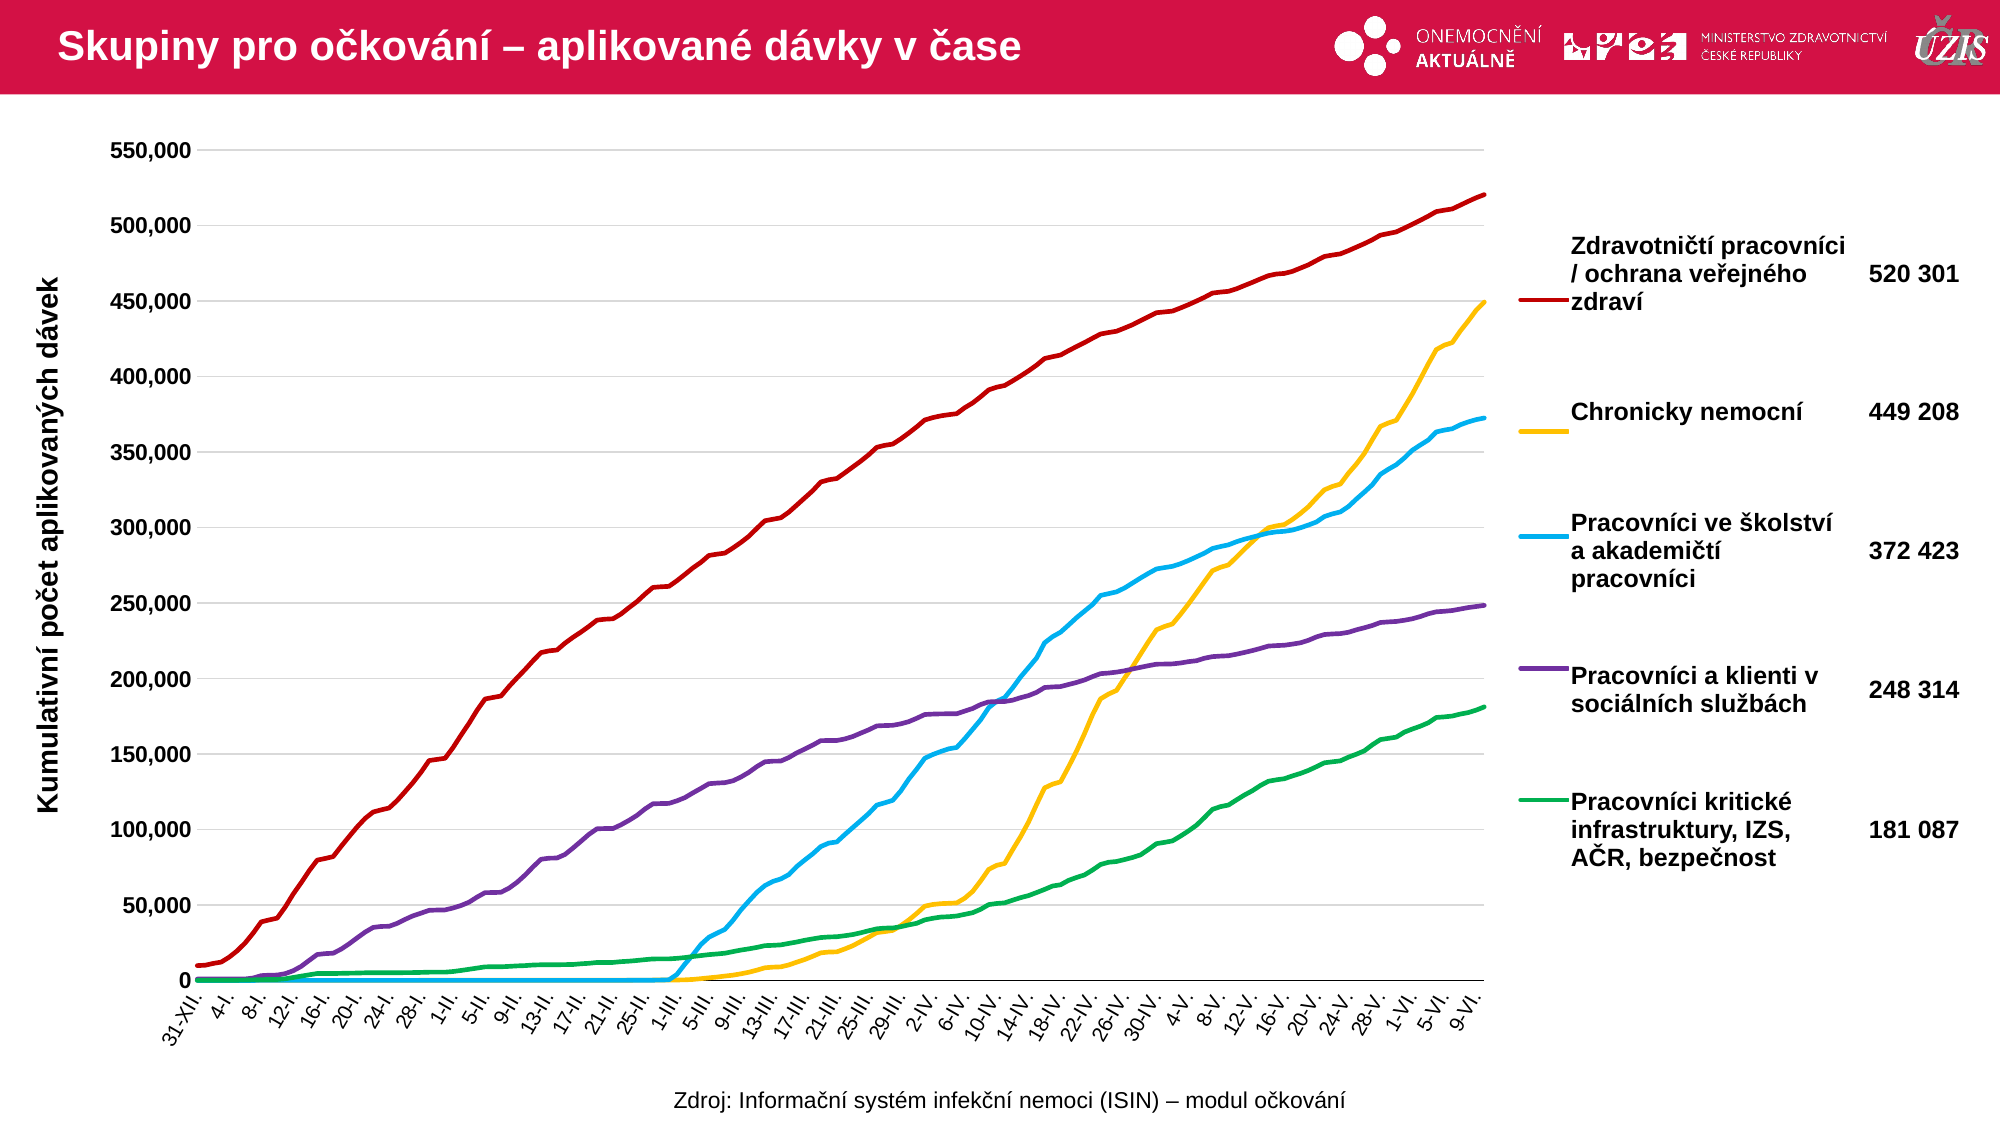

# Skupiny pro očkování – aplikované dávky v čase

### Chart

| Category | Zdravotničtí pracovníci / ochrana veřejného zdraví | Chronicky nemocní | Pracovníci ve školství a akademičtí pracovníci | Pracovníci a klienti v sociálních službách | Pracovníci kritické infrastruktury, IZS, AČR, bezpečnost |
|---|---|---|---|---|---|
| 31-XII. | 9808.0 | 1.0 | 0.0 | 881.0 | 61.0 |
| 1-I. | 10053.0 | 1.0 | 0.0 | 886.0 | 65.0 |
| 2-I. | 11253.0 | 3.0 | 0.0 | 886.0 | 65.0 |
| 3-I. | 12123.0 | 3.0 | 0.0 | 888.0 | 65.0 |
| 4-I. | 15428.0 | 3.0 | 0.0 | 891.0 | 79.0 |
| 5-I. | 19603.0 | 3.0 | 0.0 | 903.0 | 120.0 |
| 6-I. | 24899.0 | 4.0 | 0.0 | 957.0 | 203.0 |
| 7-I. | 31375.0 | 5.0 | 0.0 | 1572.0 | 356.0 |
| 8-I. | 38719.0 | 5.0 | 1.0 | 3163.0 | 543.0 |
| 9-I. | 40042.0 | 5.0 | 1.0 | 3466.0 | 580.0 |
| 10-I. | 41213.0 | 5.0 | 1.0 | 3544.0 | 587.0 |
| 11-I. | 48579.0 | 6.0 | 1.0 | 4460.0 | 1066.0 |
| 12-I. | 57176.0 | 7.0 | 1.0 | 6402.0 | 1944.0 |
| 13-I. | 64685.0 | 11.0 | 3.0 | 9270.0 | 2854.0 |
| 14-I. | 72682.0 | 14.0 | 5.0 | 13289.0 | 3703.0 |
| 15-I. | 79640.0 | 19.0 | 5.0 | 17133.0 | 4564.0 |
| 16-I. | 80744.0 | 19.0 | 5.0 | 17748.0 | 4565.0 |
| 17-I. | 81962.0 | 19.0 | 5.0 | 17990.0 | 4566.0 |
| 18-I. | 88764.0 | 24.0 | 5.0 | 20716.0 | 4687.0 |
| 19-I. | 95271.0 | 28.0 | 5.0 | 24240.0 | 4802.0 |
| 20-I. | 101646.0 | 30.0 | 5.0 | 28171.0 | 4885.0 |
| 21-I. | 107258.0 | 36.0 | 6.0 | 31963.0 | 5006.0 |
| 22-I. | 111517.0 | 38.0 | 6.0 | 35095.0 | 5043.0 |
| 23-I. | 112903.0 | 38.0 | 6.0 | 35708.0 | 5046.0 |
| 24-I. | 114168.0 | 39.0 | 6.0 | 35834.0 | 5050.0 |
| 25-I. | 119090.0 | 39.0 | 6.0 | 37751.0 | 5077.0 |
| 26-I. | 125016.0 | 39.0 | 6.0 | 40403.0 | 5125.0 |
| 27-I. | 131084.0 | 39.0 | 6.0 | 42778.0 | 5174.0 |
| 28-I. | 137916.0 | 40.0 | 6.0 | 44569.0 | 5290.0 |
| 29-I. | 145572.0 | 41.0 | 7.0 | 46412.0 | 5444.0 |
| 30-I. | 146333.0 | 41.0 | 7.0 | 46591.0 | 5445.0 |
| 31-I. | 147088.0 | 41.0 | 7.0 | 46654.0 | 5466.0 |
| 1-II. | 154204.0 | 42.0 | 7.0 | 47944.0 | 5900.0 |
| 2-II. | 162438.0 | 43.0 | 10.0 | 49612.0 | 6581.0 |
| 3-II. | 170284.0 | 44.0 | 11.0 | 51804.0 | 7358.0 |
| 4-II. | 178872.0 | 45.0 | 11.0 | 55165.0 | 8172.0 |
| 5-II. | 186345.0 | 47.0 | 11.0 | 58140.0 | 8990.0 |
| 6-II. | 187364.0 | 47.0 | 11.0 | 58182.0 | 9004.0 |
| 7-II. | 188309.0 | 47.0 | 11.0 | 58360.0 | 9008.0 |
| 8-II. | 194644.0 | 51.0 | 11.0 | 61111.0 | 9272.0 |
| 9-II. | 200278.0 | 54.0 | 13.0 | 64930.0 | 9601.0 |
| 10-II. | 205806.0 | 56.0 | 14.0 | 69736.0 | 9808.0 |
| 11-II. | 211626.0 | 67.0 | 15.0 | 75180.0 | 10167.0 |
| 12-II. | 217050.0 | 72.0 | 17.0 | 80209.0 | 10353.0 |
| 13-II. | 218209.0 | 77.0 | 19.0 | 80921.0 | 10365.0 |
| 14-II. | 218740.0 | 79.0 | 19.0 | 81053.0 | 10367.0 |
| 15-II. | 223307.0 | 81.0 | 19.0 | 83371.0 | 10468.0 |
| 16-II. | 227145.0 | 86.0 | 20.0 | 87635.0 | 10530.0 |
| 17-II. | 230624.0 | 94.0 | 21.0 | 92156.0 | 11024.0 |
| 18-II. | 234414.0 | 103.0 | 24.0 | 96730.0 | 11313.0 |
| 19-II. | 238544.0 | 118.0 | 30.0 | 100385.0 | 11881.0 |
| 20-II. | 239167.0 | 121.0 | 33.0 | 100547.0 | 11889.0 |
| 21-II. | 239441.0 | 121.0 | 33.0 | 100551.0 | 11907.0 |
| 22-II. | 242556.0 | 144.0 | 35.0 | 103008.0 | 12403.0 |
| 23-II. | 246778.0 | 151.0 | 41.0 | 105946.0 | 12720.0 |
| 24-II. | 250845.0 | 166.0 | 50.0 | 109262.0 | 13213.0 |
| 25-II. | 255739.0 | 188.0 | 98.0 | 113489.0 | 13759.0 |
| 26-II. | 260229.0 | 231.0 | 156.0 | 116922.0 | 14212.0 |
| 27-II. | 260651.0 | 237.0 | 196.0 | 117087.0 | 14236.0 |
| 28-II. | 260962.0 | 238.0 | 393.0 | 117192.0 | 14255.0 |
| 1-III. | 264657.0 | 283.0 | 3915.0 | 118899.0 | 14594.0 |
| 2-III. | 268838.0 | 354.0 | 10807.0 | 121022.0 | 15108.0 |
| 3-III. | 273138.0 | 653.0 | 16945.0 | 124161.0 | 15821.0 |
| 4-III. | 276846.0 | 1153.0 | 23775.0 | 127138.0 | 16424.0 |
| 5-III. | 281375.0 | 1699.0 | 28583.0 | 130218.0 | 17069.0 |
| 6-III. | 282241.0 | 2221.0 | 31203.0 | 130639.0 | 17479.0 |
| 7-III. | 282973.0 | 2876.0 | 33794.0 | 130939.0 | 17998.0 |
| 8-III. | 286327.0 | 3462.0 | 39673.0 | 132129.0 | 19050.0 |
| 9-III. | 290000.0 | 4353.0 | 46615.0 | 134646.0 | 20076.0 |
| 10-III. | 294117.0 | 5402.0 | 52591.0 | 137785.0 | 20917.0 |
| 11-III. | 299334.0 | 6794.0 | 58284.0 | 141557.0 | 21856.0 |
| 12-III. | 304369.0 | 8334.0 | 62760.0 | 144718.0 | 22994.0 |
| 13-III. | 305356.0 | 8793.0 | 65513.0 | 145145.0 | 23199.0 |
| 14-III. | 306350.0 | 8960.0 | 67211.0 | 145254.0 | 23515.0 |
| 15-III. | 310102.0 | 10264.0 | 70051.0 | 147580.0 | 24488.0 |
| 16-III. | 314786.0 | 12095.0 | 75461.0 | 150685.0 | 25416.0 |
| 17-III. | 319550.0 | 13863.0 | 79745.0 | 153172.0 | 26567.0 |
| 18-III. | 324315.0 | 15968.0 | 83867.0 | 155832.0 | 27500.0 |
| 19-III. | 330042.0 | 18232.0 | 88619.0 | 158765.0 | 28363.0 |
| 20-III. | 331534.0 | 18805.0 | 90926.0 | 158821.0 | 28763.0 |
| 21-III. | 332355.0 | 18920.0 | 91662.0 | 158837.0 | 28930.0 |
| 22-III. | 336089.0 | 20810.0 | 96559.0 | 159884.0 | 29594.0 |
| 23-III. | 340007.0 | 22959.0 | 101222.0 | 161470.0 | 30344.0 |
| 24-III. | 343862.0 | 25782.0 | 105810.0 | 163725.0 | 31535.0 |
| 25-III. | 348098.0 | 28592.0 | 110519.0 | 165908.0 | 32865.0 |
| 26-III. | 353008.0 | 31671.0 | 116055.0 | 168509.0 | 34153.0 |
| 27-III. | 354307.0 | 32318.0 | 117586.0 | 168726.0 | 34610.0 |
| 28-III. | 355153.0 | 33087.0 | 119229.0 | 168893.0 | 34697.0 |
| 29-III. | 358590.0 | 36215.0 | 125425.0 | 169863.0 | 35548.0 |
| 30-III. | 362449.0 | 39965.0 | 133286.0 | 171331.0 | 36768.0 |
| 31-III. | 366543.0 | 44329.0 | 139847.0 | 173568.0 | 37782.0 |
| 1-IV. | 371101.0 | 49134.0 | 147071.0 | 176056.0 | 40076.0 |
| 2-IV. | 372653.0 | 50255.0 | 149532.0 | 176330.0 | 41134.0 |
| 3-IV. | 373834.0 | 50797.0 | 151536.0 | 176480.0 | 41935.0 |
| 4-IV. | 374594.0 | 51036.0 | 153330.0 | 176526.0 | 42184.0 |
| 5-IV. | 375261.0 | 51299.0 | 154249.0 | 176558.0 | 42654.0 |
| 6-IV. | 379215.0 | 54405.0 | 160004.0 | 178306.0 | 43741.0 |
| 7-IV. | 382386.0 | 58933.0 | 166261.0 | 180051.0 | 44834.0 |
| 8-IV. | 386479.0 | 65879.0 | 172568.0 | 182645.0 | 47113.0 |
| 9-IV. | 391037.0 | 73485.0 | 180596.0 | 184409.0 | 50206.0 |
| 10-IV. | 392817.0 | 76179.0 | 184828.0 | 184531.0 | 50940.0 |
| 11-IV. | 393922.0 | 77439.0 | 187285.0 | 184642.0 | 51311.0 |
| 12-IV. | 397031.0 | 86557.0 | 193740.0 | 185539.0 | 53131.0 |
| 13-IV. | 400258.0 | 95249.0 | 200962.0 | 187208.0 | 54804.0 |
| 14-IV. | 403644.0 | 104965.0 | 207183.0 | 188592.0 | 56175.0 |
| 15-IV. | 407436.0 | 116517.0 | 213464.0 | 190702.0 | 58174.0 |
| 16-IV. | 411789.0 | 127450.0 | 223533.0 | 193941.0 | 60249.0 |
| 17-IV. | 412998.0 | 129956.0 | 227602.0 | 194303.0 | 62498.0 |
| 18-IV. | 414119.0 | 131469.0 | 230550.0 | 194538.0 | 63333.0 |
| 19-IV. | 417012.0 | 141353.0 | 235276.0 | 195903.0 | 66225.0 |
| 20-IV. | 419725.0 | 151848.0 | 240186.0 | 197280.0 | 68177.0 |
| 21-IV. | 422340.0 | 163463.0 | 244508.0 | 198931.0 | 69865.0 |
| 22-IV. | 425232.0 | 175997.0 | 248872.0 | 201154.0 | 73082.0 |
| 23-IV. | 428042.0 | 186416.0 | 254926.0 | 203097.0 | 76753.0 |
| 24-IV. | 429002.0 | 189569.0 | 256114.0 | 203484.0 | 78226.0 |
| 25-IV. | 429859.0 | 192022.0 | 257295.0 | 204138.0 | 78749.0 |
| 26-IV. | 431969.0 | 200198.0 | 259846.0 | 205006.0 | 80038.0 |
| 27-IV. | 434144.0 | 207566.0 | 263132.0 | 206191.0 | 81388.0 |
| 28-IV. | 436867.0 | 216017.0 | 266454.0 | 207314.0 | 83127.0 |
| 29-IV. | 439530.0 | 224327.0 | 269589.0 | 208399.0 | 86713.0 |
| 30-IV. | 442142.0 | 232110.0 | 272492.0 | 209371.0 | 90551.0 |
| 1-V. | 442634.0 | 234340.0 | 273391.0 | 209466.0 | 91412.0 |
| 2-V. | 443207.0 | 235982.0 | 274183.0 | 209579.0 | 92389.0 |
| 3-V. | 445270.0 | 242428.0 | 275918.0 | 210131.0 | 95561.0 |
| 4-V. | 447458.0 | 249261.0 | 278077.0 | 211068.0 | 98945.0 |
| 5-V. | 449849.0 | 256587.0 | 280504.0 | 211660.0 | 102722.0 |
| 6-V. | 452344.0 | 264079.0 | 282938.0 | 213324.0 | 107851.0 |
| 7-V. | 455106.0 | 271311.0 | 286003.0 | 214364.0 | 113267.0 |
| 8-V. | 455784.0 | 273588.0 | 287278.0 | 214721.0 | 115051.0 |
| 9-V. | 456298.0 | 275150.0 | 288446.0 | 214971.0 | 116105.0 |
| 10-V. | 457951.0 | 280267.0 | 290454.0 | 215963.0 | 119470.0 |
| 11-V. | 460127.0 | 285631.0 | 292189.0 | 217161.0 | 122756.0 |
| 12-V. | 462255.0 | 290571.0 | 293528.0 | 218411.0 | 125625.0 |
| 13-V. | 464520.0 | 295513.0 | 294910.0 | 219810.0 | 129056.0 |
| 14-V. | 466639.0 | 299766.0 | 296239.0 | 221372.0 | 131869.0 |
| 15-V. | 467739.0 | 300964.0 | 297017.0 | 221674.0 | 132803.0 |
| 16-V. | 468155.0 | 301831.0 | 297382.0 | 221904.0 | 133547.0 |
| 17-V. | 469492.0 | 305196.0 | 298224.0 | 222673.0 | 135405.0 |
| 18-V. | 471661.0 | 309194.0 | 299733.0 | 223521.0 | 137015.0 |
| 19-V. | 473817.0 | 313637.0 | 301524.0 | 225149.0 | 139040.0 |
| 20-V. | 476648.0 | 319393.0 | 303561.0 | 227438.0 | 141491.0 |
| 21-V. | 479367.0 | 324817.0 | 307156.0 | 229011.0 | 144064.0 |
| 22-V. | 480288.0 | 327108.0 | 308928.0 | 229406.0 | 144724.0 |
| 23-V. | 481084.0 | 328684.0 | 310252.0 | 229621.0 | 145375.0 |
| 24-V. | 483183.0 | 335795.0 | 313726.0 | 230496.0 | 147781.0 |
| 25-V. | 485549.0 | 341930.0 | 318733.0 | 232126.0 | 149780.0 |
| 26-V. | 487834.0 | 348965.0 | 323368.0 | 233481.0 | 152018.0 |
| 27-V. | 490448.0 | 358031.0 | 328188.0 | 234971.0 | 155982.0 |
| 28-V. | 493494.0 | 366830.0 | 335069.0 | 236964.0 | 159438.0 |
| 29-V. | 494546.0 | 369140.0 | 338488.0 | 237350.0 | 160262.0 |
| 30-V. | 495636.0 | 370875.0 | 341485.0 | 237667.0 | 161081.0 |
| 31-V. | 498121.0 | 379495.0 | 345964.0 | 238461.0 | 164358.0 |
| 1-VI. | 500666.0 | 388239.0 | 351085.0 | 239441.0 | 166419.0 |
| 2-VI. | 503328.0 | 398190.0 | 354533.0 | 240916.0 | 168325.0 |
| 3-VI. | 506055.0 | 408283.0 | 357839.0 | 242742.0 | 170568.0 |
| 4-VI. | 509093.0 | 417697.0 | 363202.0 | 244035.0 | 174092.0 |
| 5-VI. | 510006.0 | 420629.0 | 364406.0 | 244407.0 | 174487.0 |
| 6-VI. | 510826.0 | 422356.0 | 365290.0 | 244910.0 | 175050.0 |
| 7-VI. | 513354.0 | 429992.0 | 367940.0 | 245884.0 | 176317.0 |
| 8-VI. | 515870.0 | 436695.0 | 369849.0 | 246876.0 | 177361.0 |
| 9-VI. | 518260.0 | 443859.0 | 371368.0 | 247555.0 | 178990.0 |
| 10-VI. | 520301.0 | 449208.0 | 372423.0 | 248314.0 | 181087.0 |
| Zdravotničtí pracovníci / ochrana veřejného zdraví | 520 301 |
| --- | --- |
| Chronicky nemocní | 449 208 |
| Pracovníci ve školství a akademičtí pracovníci | 372 423 |
| Pracovníci a klienti v sociálních službách | 248 314 |
| Pracovníci kritické infrastruktury, IZS, AČR, bezpečnost | 181 087 |
Kumulativní počet aplikovaných dávek
Zdroj: Informační systém infekční nemoci (ISIN) – modul očkování